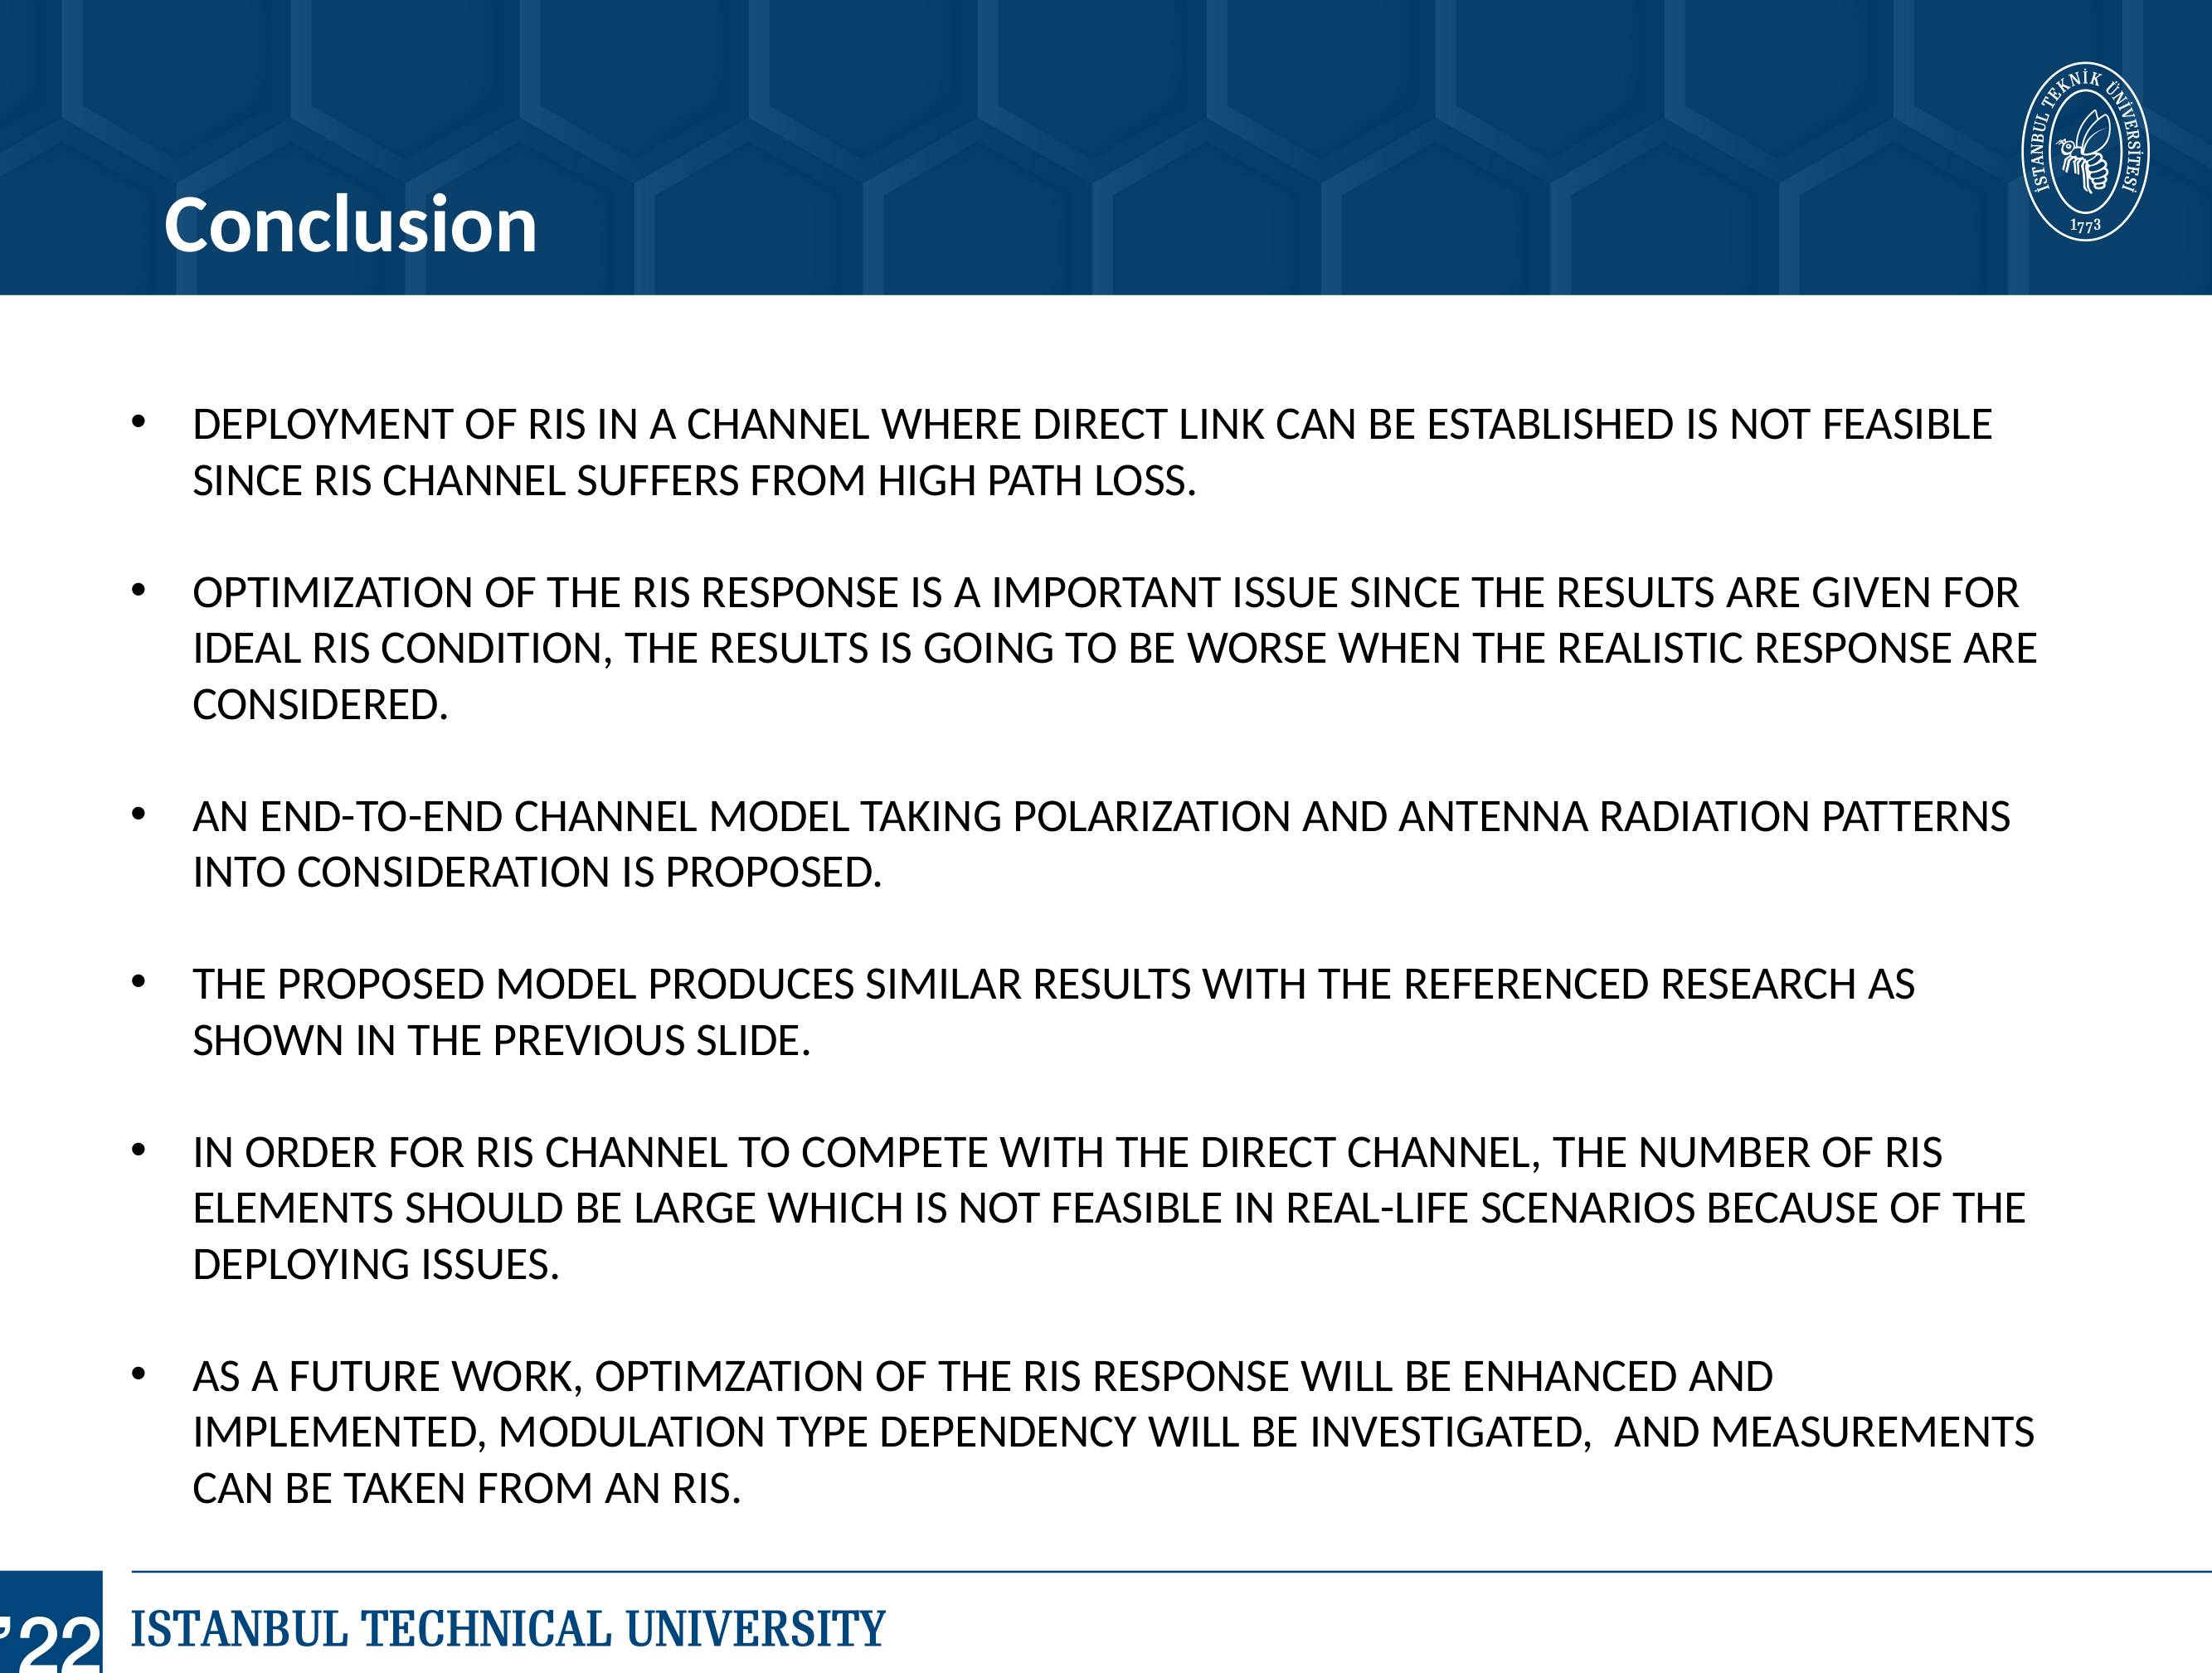

# Conclusion
DEPLOYMENT OF RIS IN A CHANNEL WHERE DIRECT LINK CAN BE ESTABLISHED IS NOT FEASIBLE SINCE RIS CHANNEL SUFFERS FROM HIGH PATH LOSS.

OPTIMIZATION OF THE RIS RESPONSE IS A IMPORTANT ISSUE SINCE THE RESULTS ARE GIVEN FOR IDEAL RIS CONDITION, THE RESULTS IS GOING TO BE WORSE WHEN THE REALISTIC RESPONSE ARE CONSIDERED.

AN END-TO-END CHANNEL MODEL TAKING POLARIZATION AND ANTENNA RADIATION PATTERNS INTO CONSIDERATION IS PROPOSED.

THE PROPOSED MODEL PRODUCES SIMILAR RESULTS WITH THE REFERENCED RESEARCH AS SHOWN IN THE PREVIOUS SLIDE.

IN ORDER FOR RIS CHANNEL TO COMPETE WITH THE DIRECT CHANNEL, THE NUMBER OF RIS ELEMENTS SHOULD BE LARGE WHICH IS NOT FEASIBLE IN REAL-LIFE SCENARIOS BECAUSE OF THE DEPLOYING ISSUES.

AS A FUTURE WORK, OPTIMZATION OF THE RIS RESPONSE WILL BE ENHANCED AND IMPLEMENTED, MODULATION TYPE DEPENDENCY WILL BE INVESTIGATED,  AND MEASUREMENTS CAN BE TAKEN FROM AN RIS.